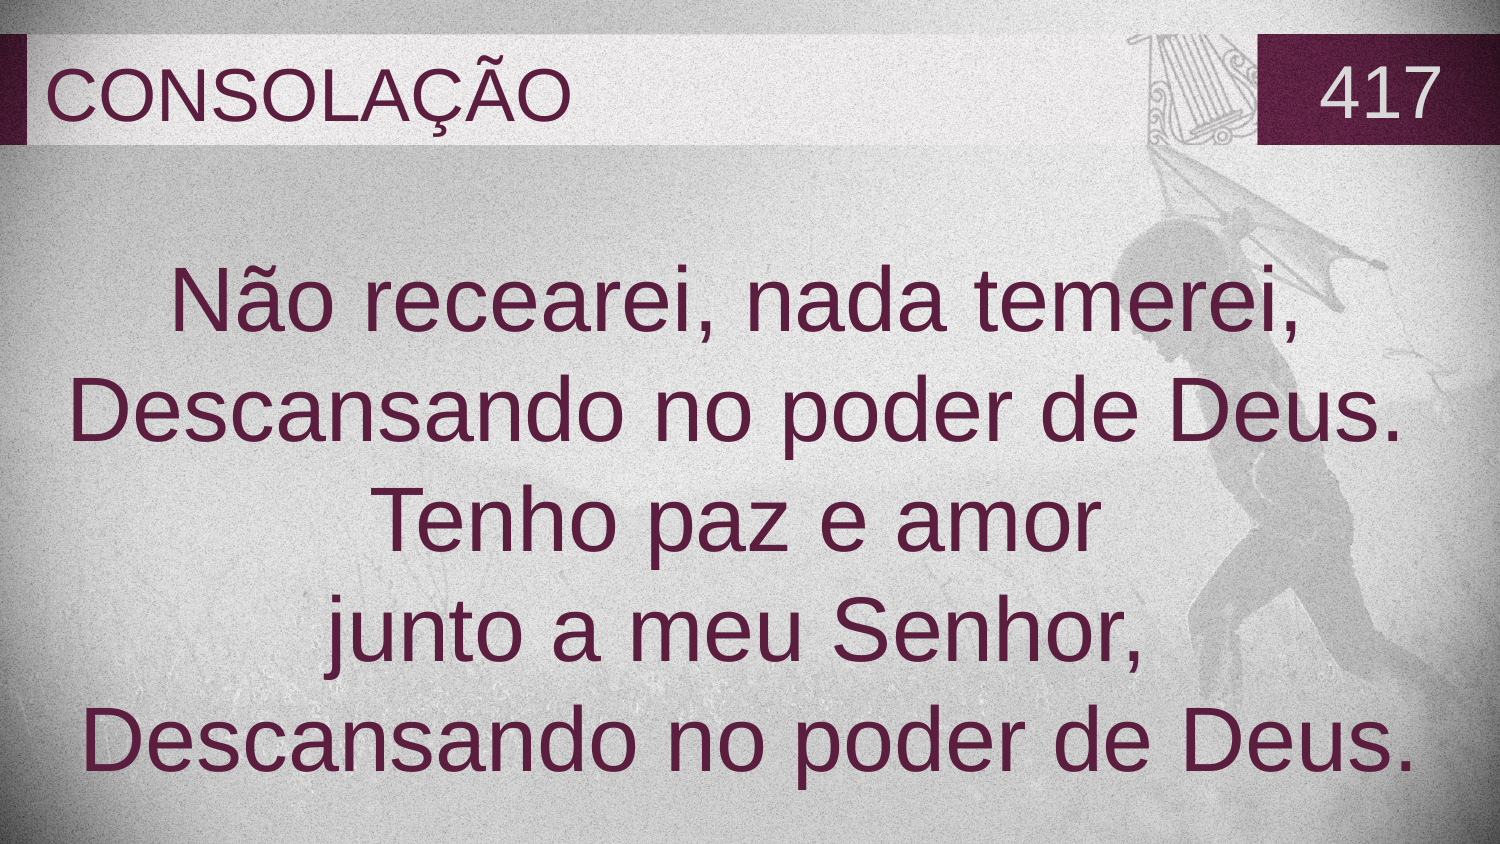

# CONSOLAÇÃO
417
Não recearei, nada temerei,
Descansando no poder de Deus.
Tenho paz e amor
junto a meu Senhor,
Descansando no poder de Deus.